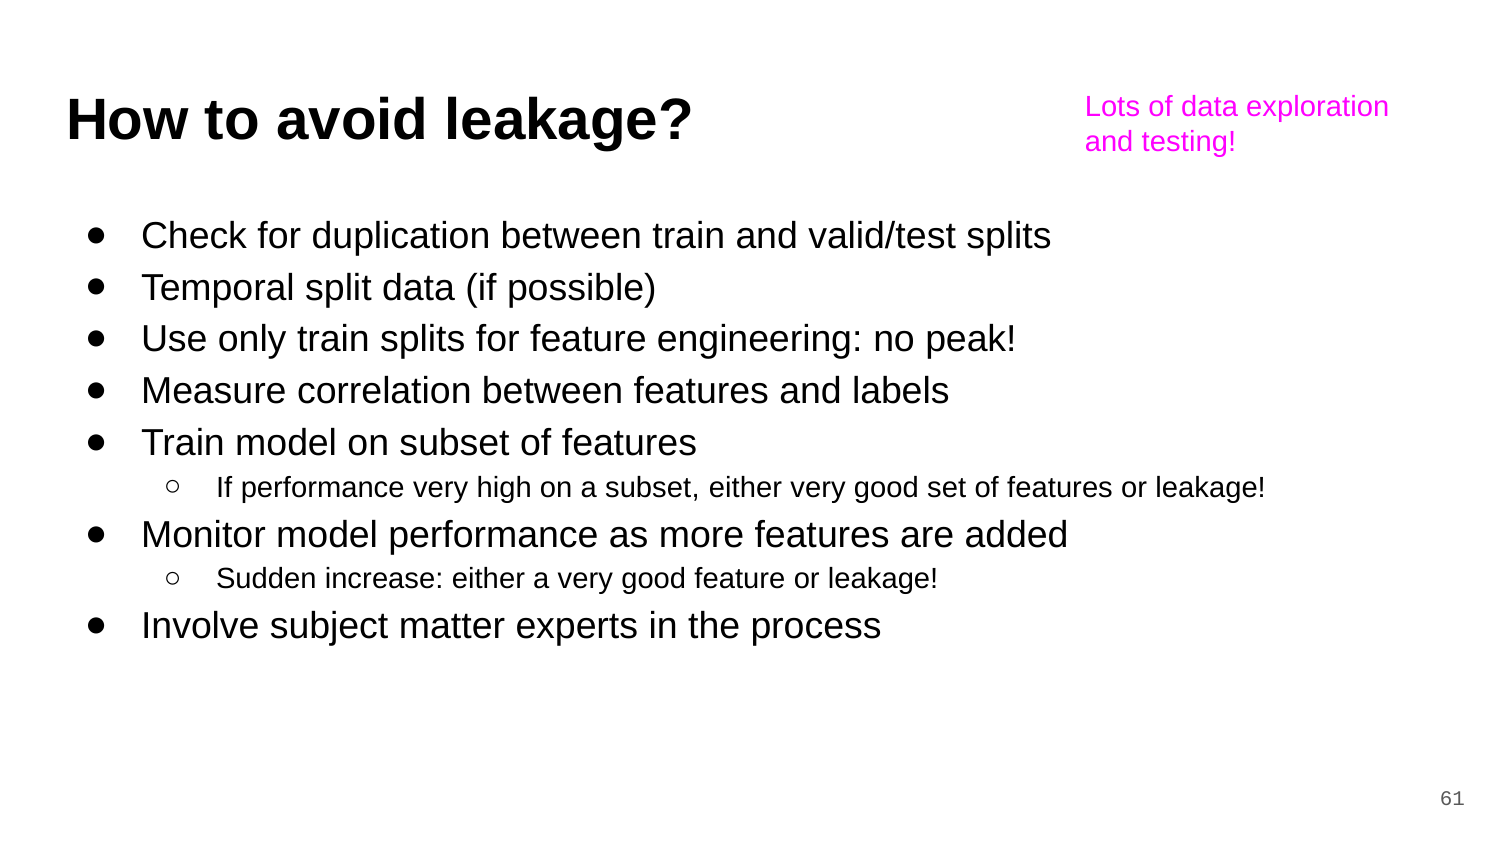

# How to avoid leakage?
Lots of data exploration and testing!
Check for duplication between train and valid/test splits
Temporal split data (if possible)
Use only train splits for feature engineering: no peak!
Measure correlation between features and labels
Train model on subset of features
If performance very high on a subset, either very good set of features or leakage!
Monitor model performance as more features are added
Sudden increase: either a very good feature or leakage!
Involve subject matter experts in the process
61